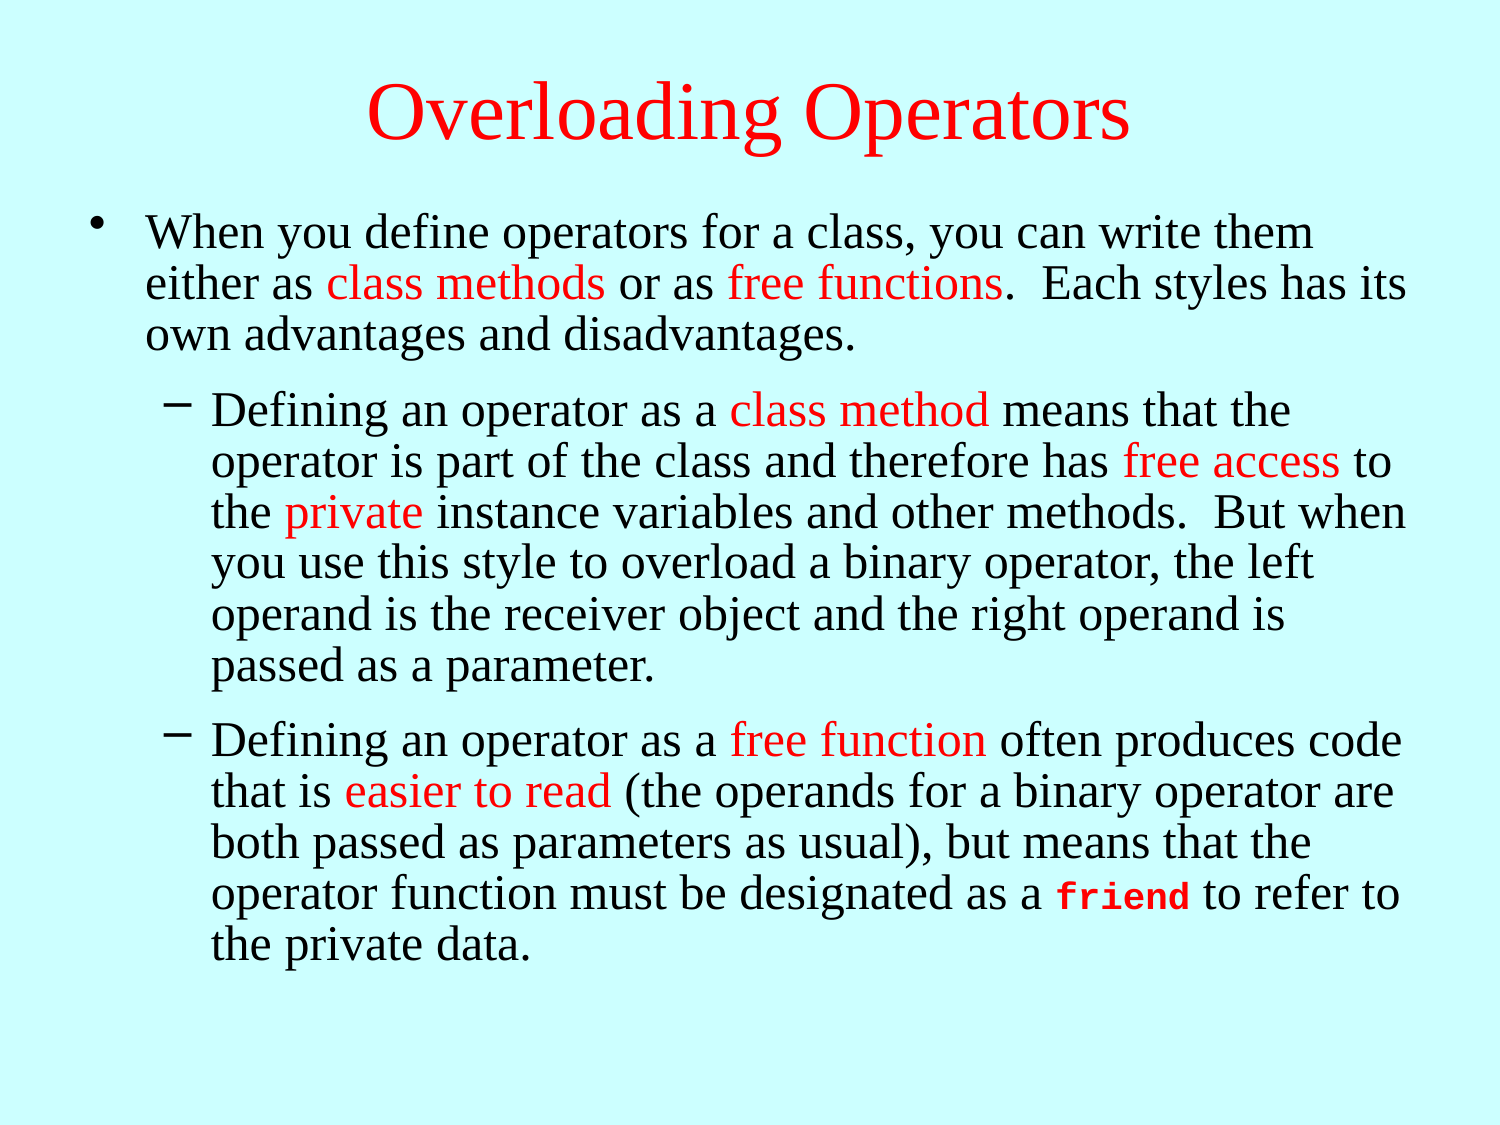

# Overloading Operators
When you define operators for a class, you can write them either as class methods or as free functions.  Each styles has its own advantages and disadvantages.
Defining an operator as a class method means that the operator is part of the class and therefore has free access to the private instance variables and other methods.  But when you use this style to overload a binary operator, the left operand is the receiver object and the right operand is passed as a parameter.
Defining an operator as a free function often produces code that is easier to read (the operands for a binary operator are both passed as parameters as usual), but means that the operator function must be designated as a friend to refer to the private data.